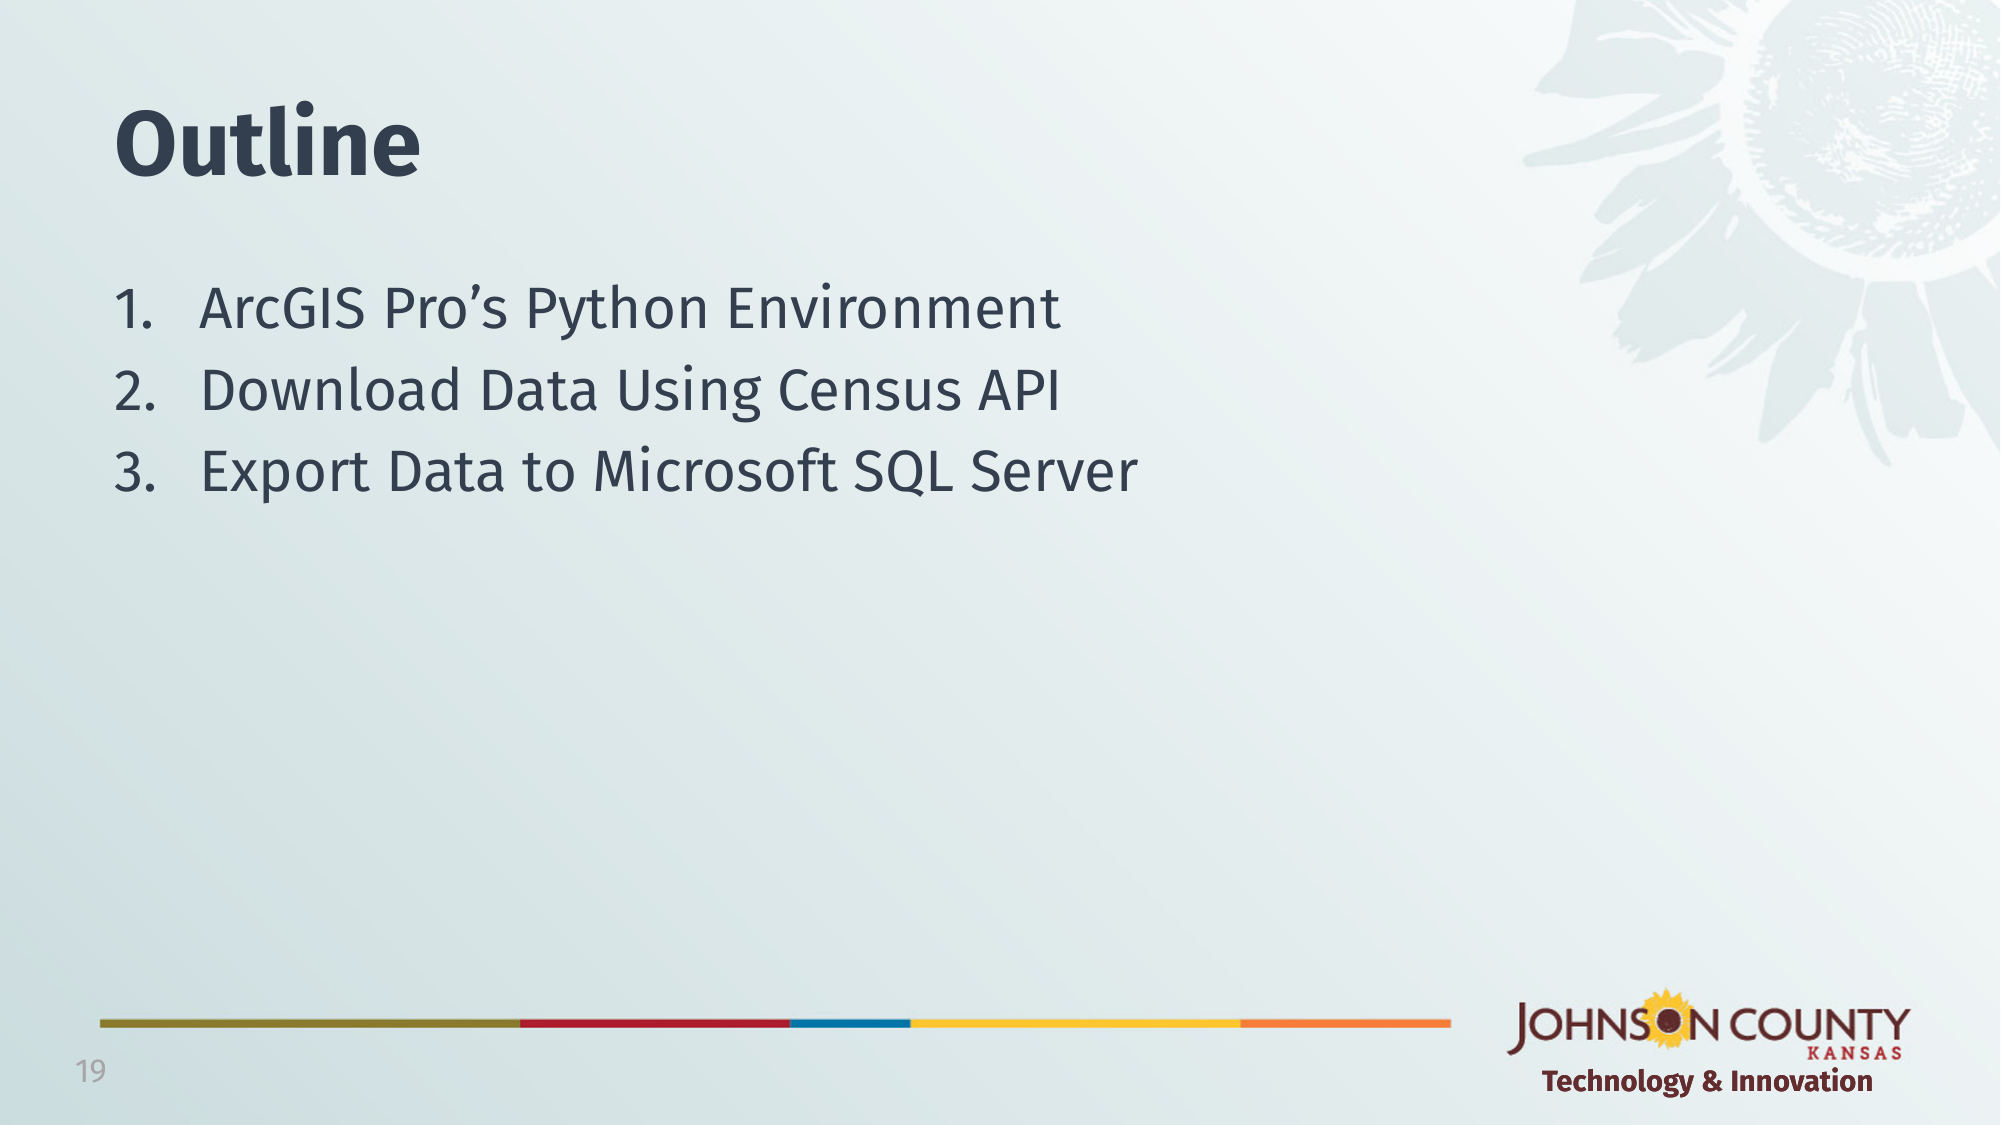

# Outline
ArcGIS Pro’s Python Environment
Download Data Using Census API
Export Data to Microsoft SQL Server